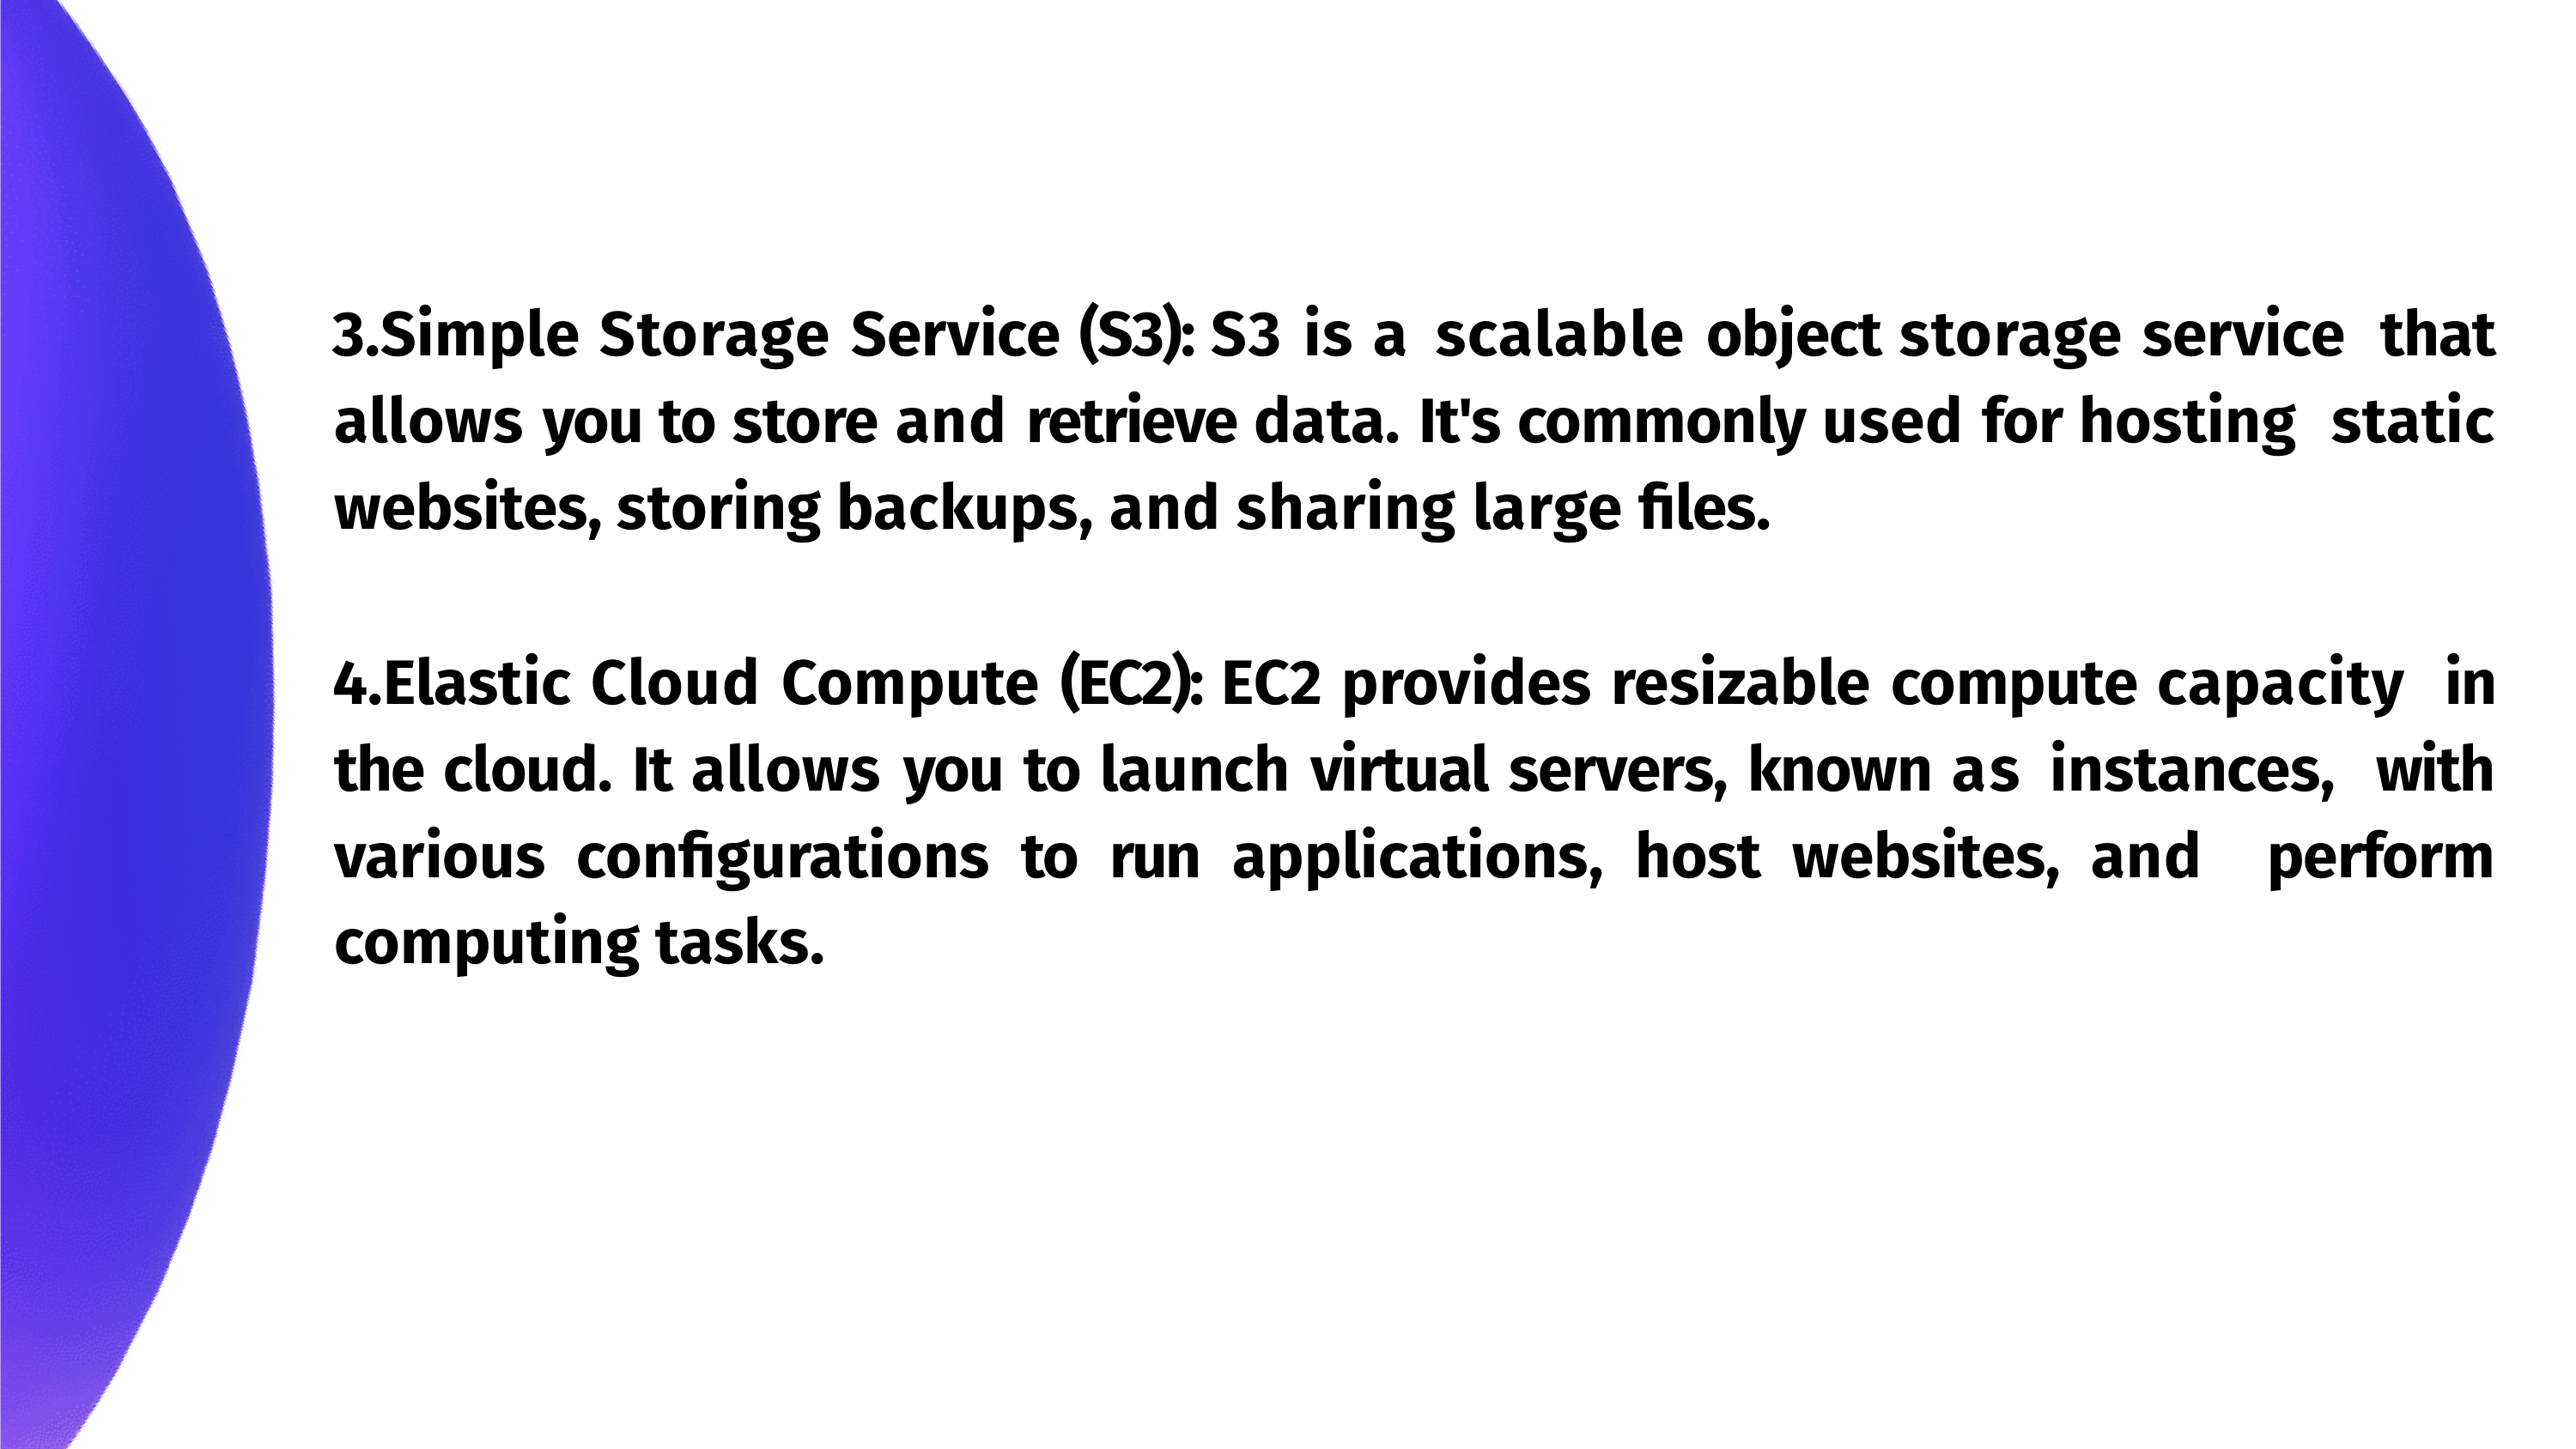

Simple Storage Service (S3): S3 is a scalable object storage service  that allows you to store and retrieve data. It's commonly used for hosting  static websites, storing backups, and sharing large files.

Elastic Cloud Compute (EC2): EC2 provides resizable compute capacity  in the cloud. It allows you to launch virtual servers, known as instances,  with various configurations to run applications, host websites, and  perform computing tasks.